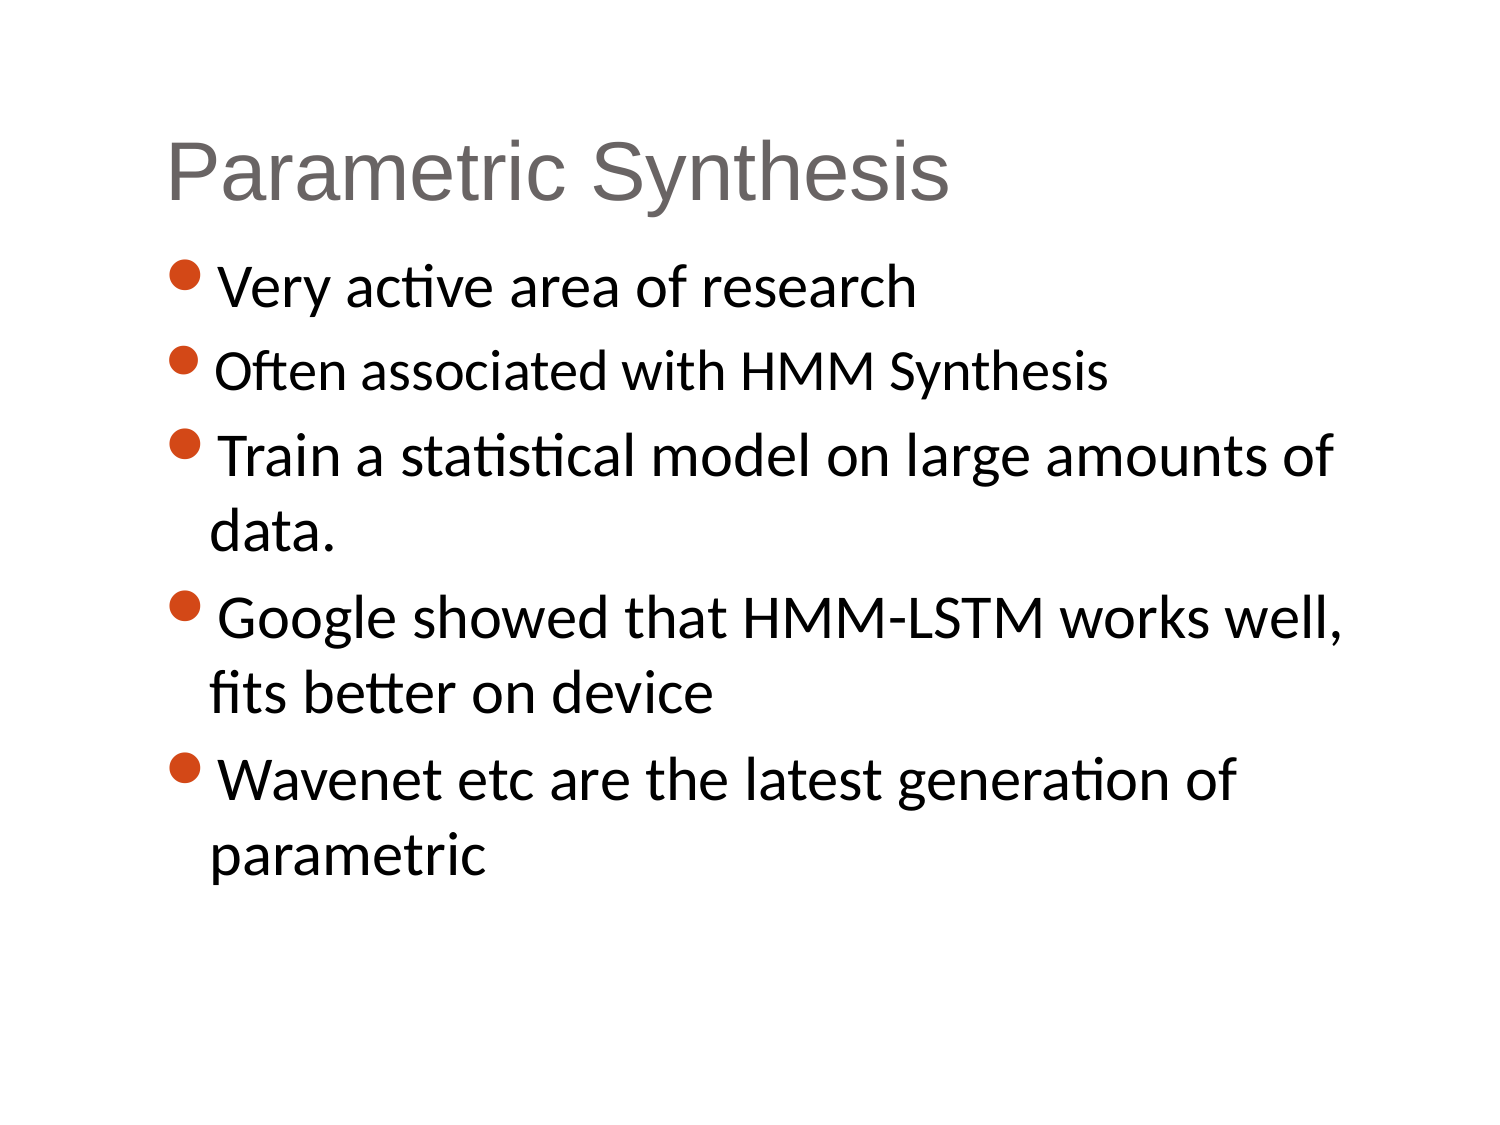

# Parametric Synthesis
Very active area of research
Often associated with HMM Synthesis
Train a statistical model on large amounts of data.
Google showed that HMM-LSTM works well, fits better on device
Wavenet etc are the latest generation of parametric